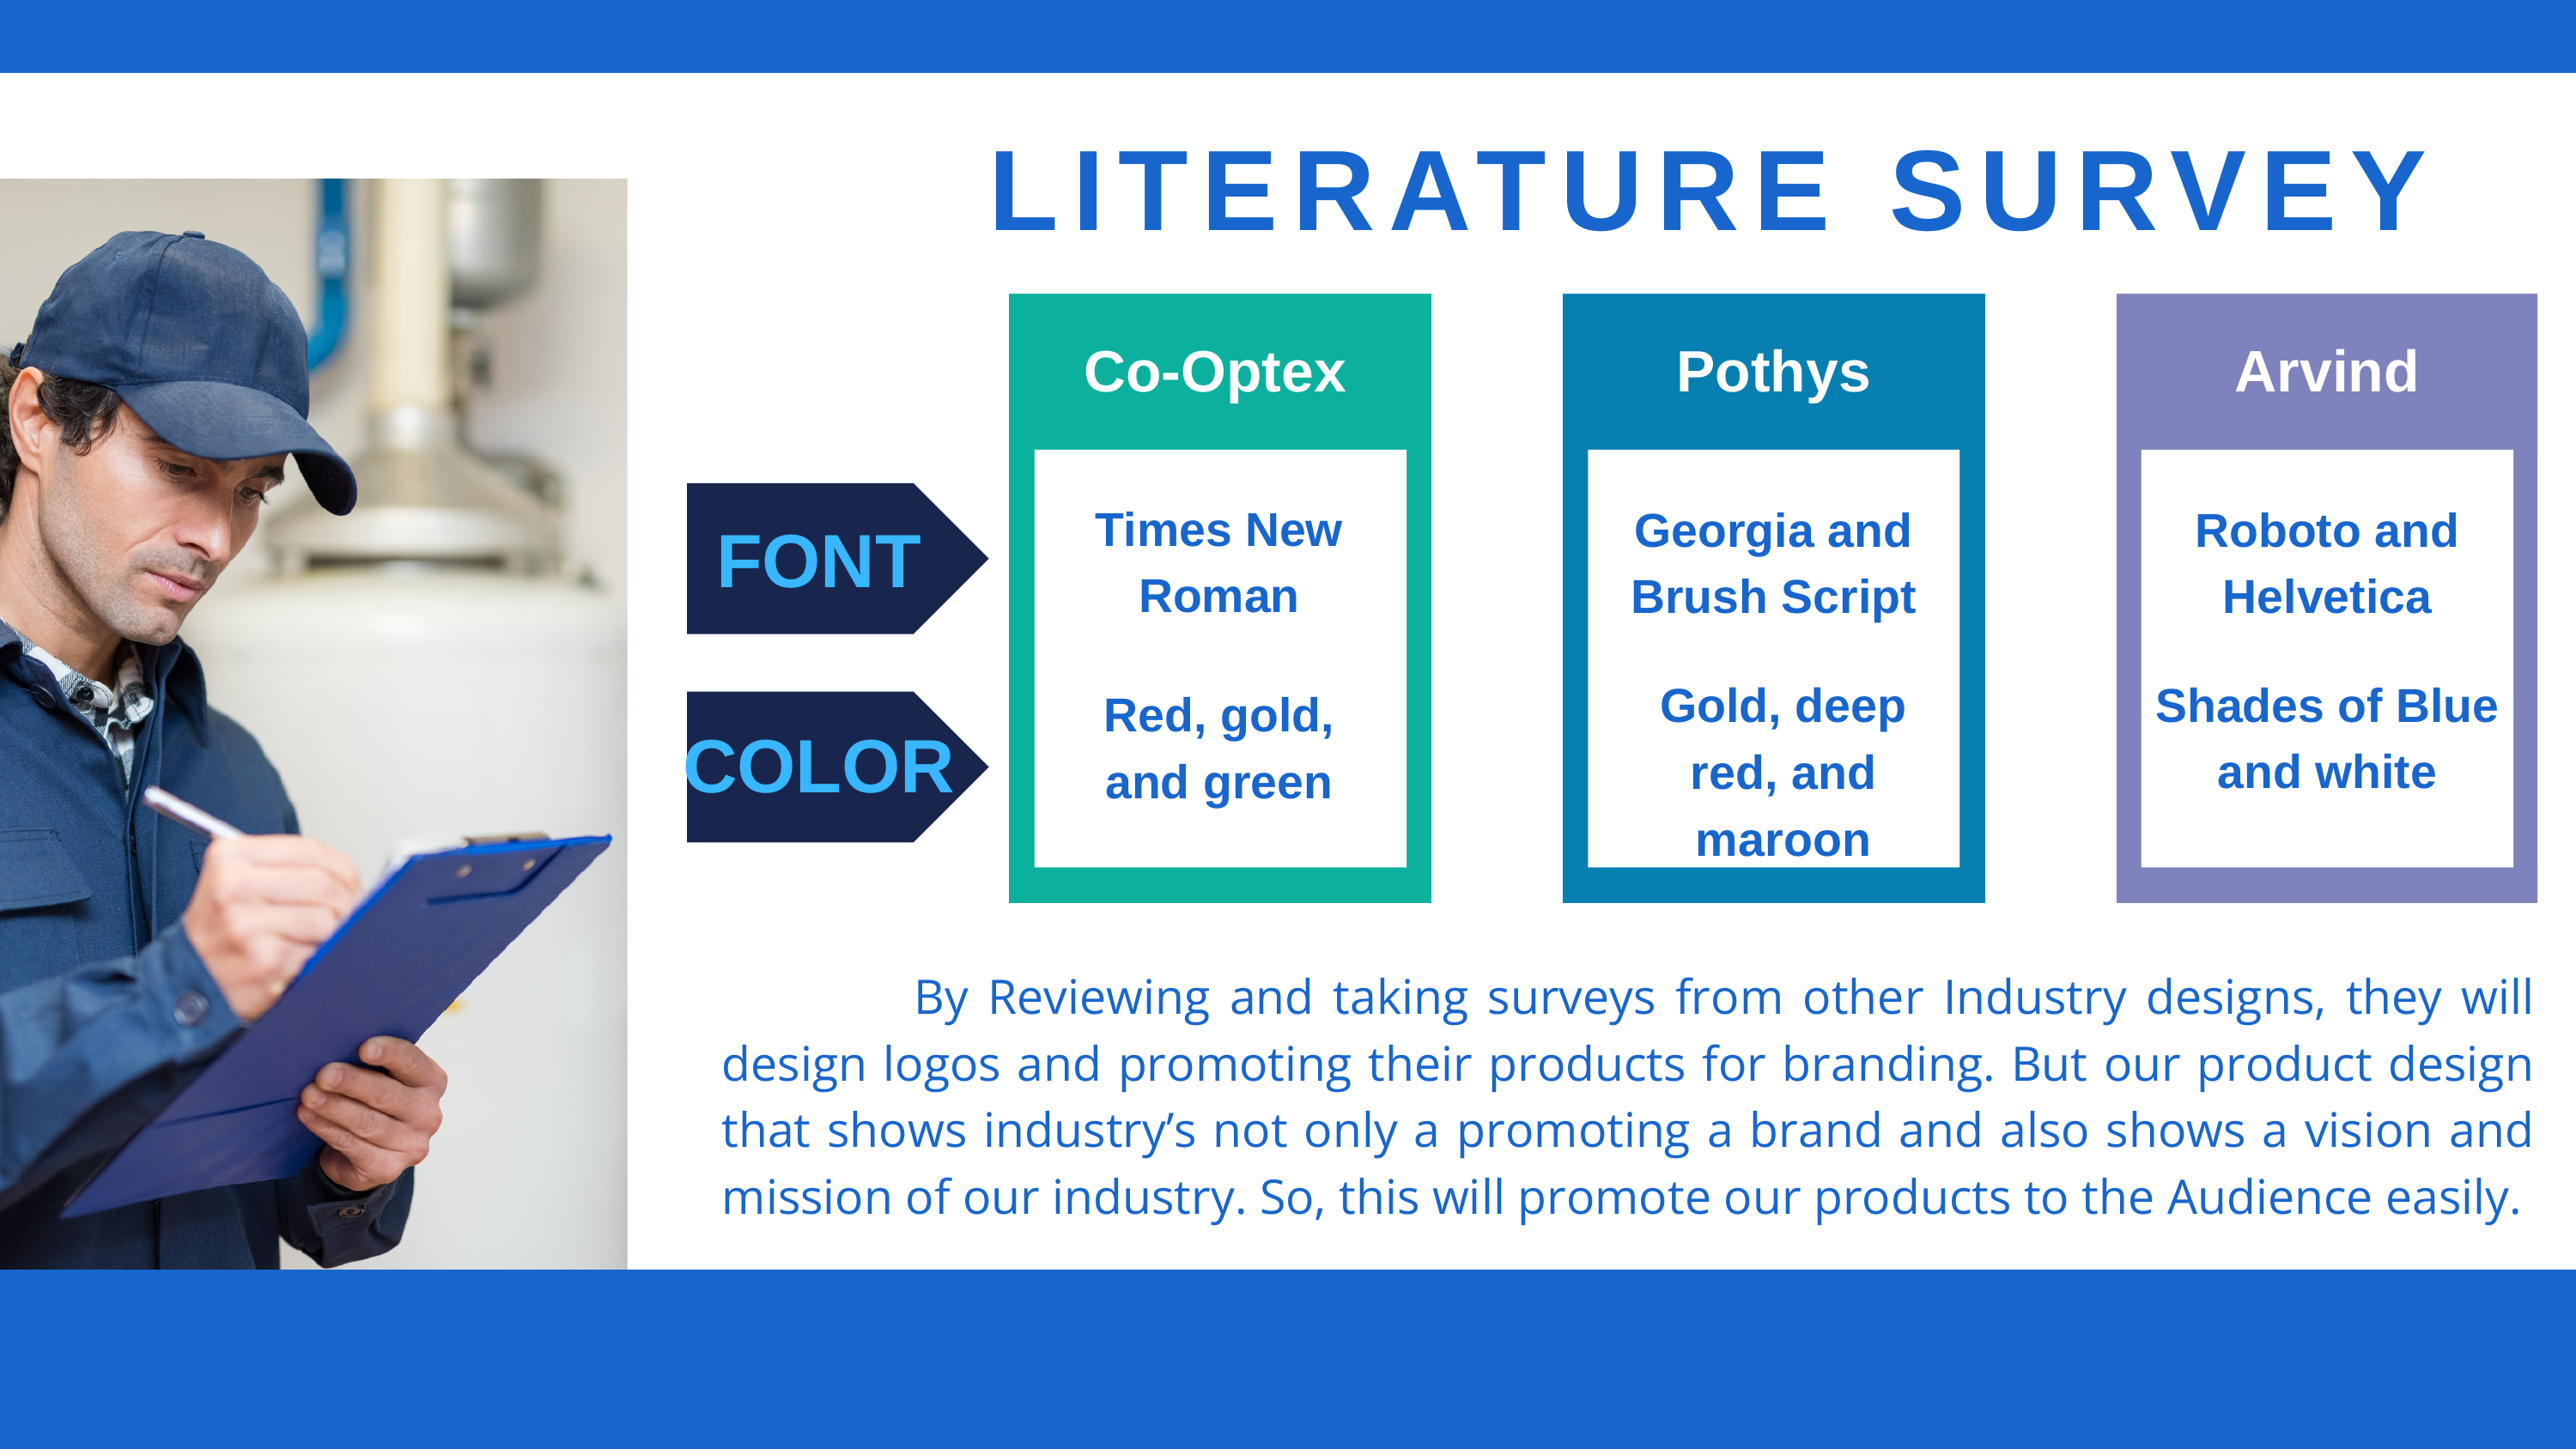

LITERATURE SURVEY

Co-Optex
Pothys
Arvind

Times New Roman
Georgia and Brush Script
Roboto and Helvetica
FONT
Gold, deep red, and maroon
Shades of Blue and white

Red, gold, and green

COLOR
          By Reviewing and taking surveys from other Industry designs, they will design logos and promoting their products for branding. But our product design that shows industry’s not only a promoting a brand and also shows a vision and mission of our industry. So, this will promote our products to the Audience easily.